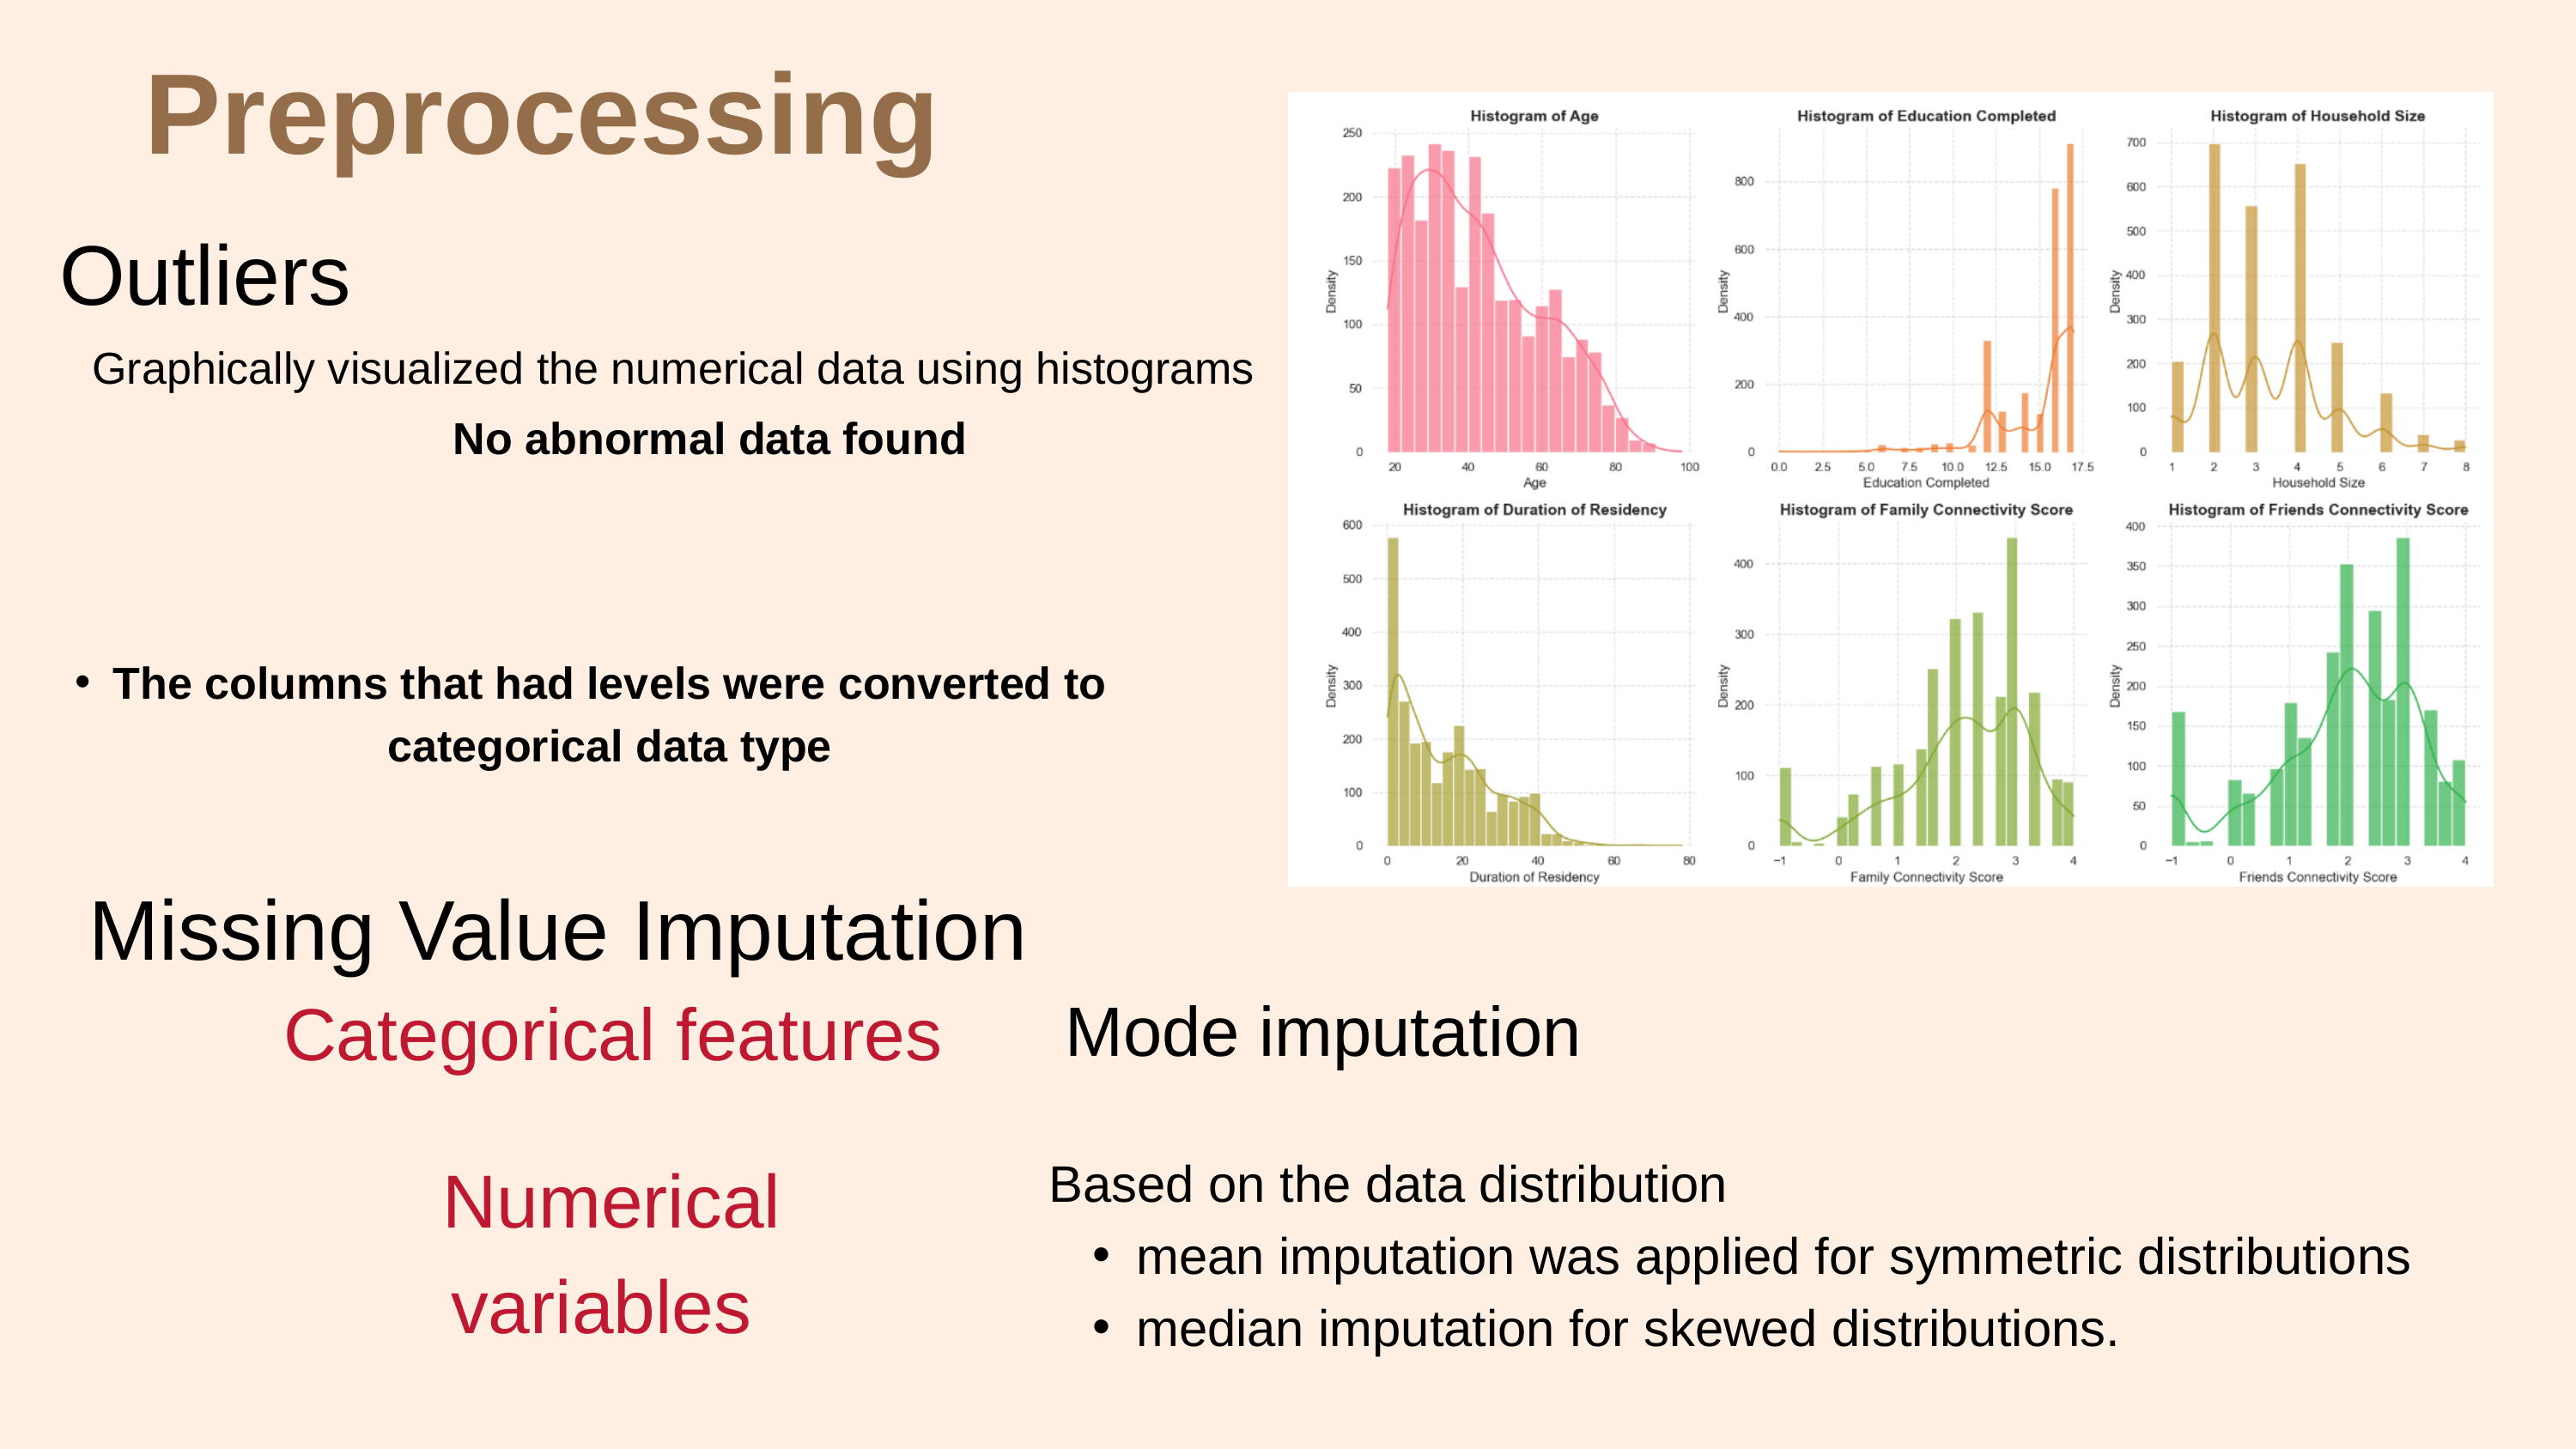

Preprocessing

Outliers
Graphically visualized the numerical data using histograms
No abnormal data found
The columns that had levels were converted to categorical data type
Missing Value Imputation

Categorical features
Mode imputation
 Numerical variables
Based on the data distribution
mean imputation was applied for symmetric distributions
median imputation for skewed distributions.